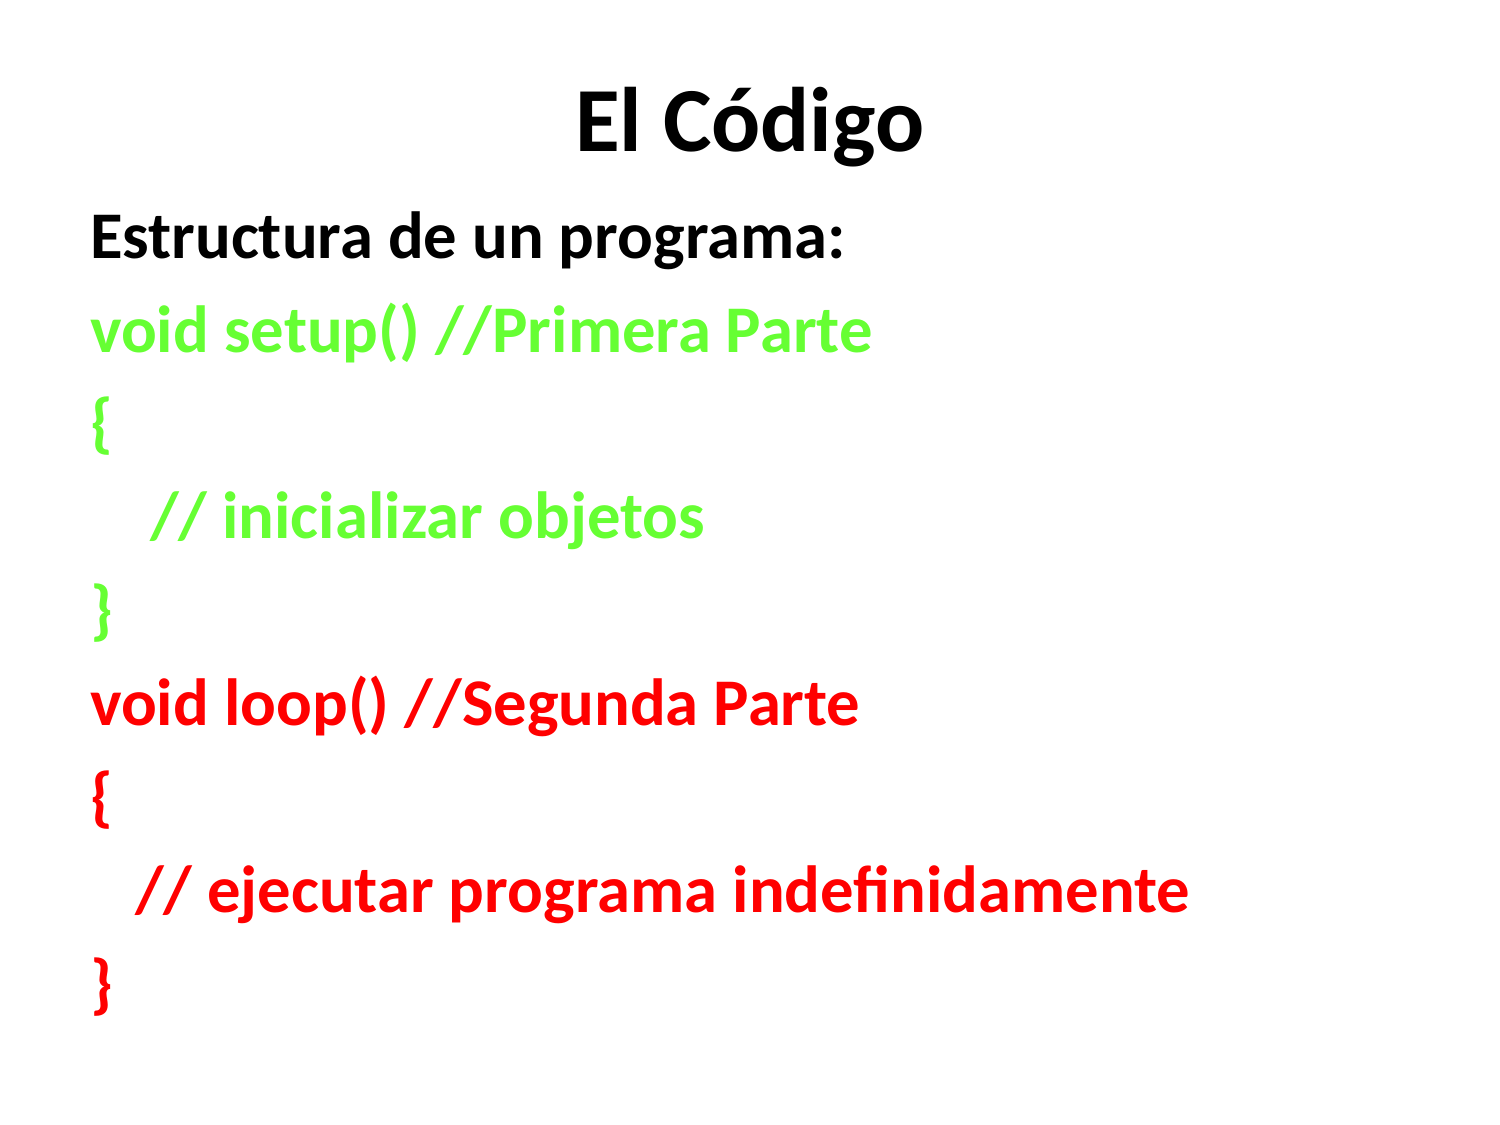

# El Código
Estructura de un programa:
void setup() //Primera Parte
{
    // inicializar objetos
}
void loop() //Segunda Parte
{
   // ejecutar programa indefinidamente
}